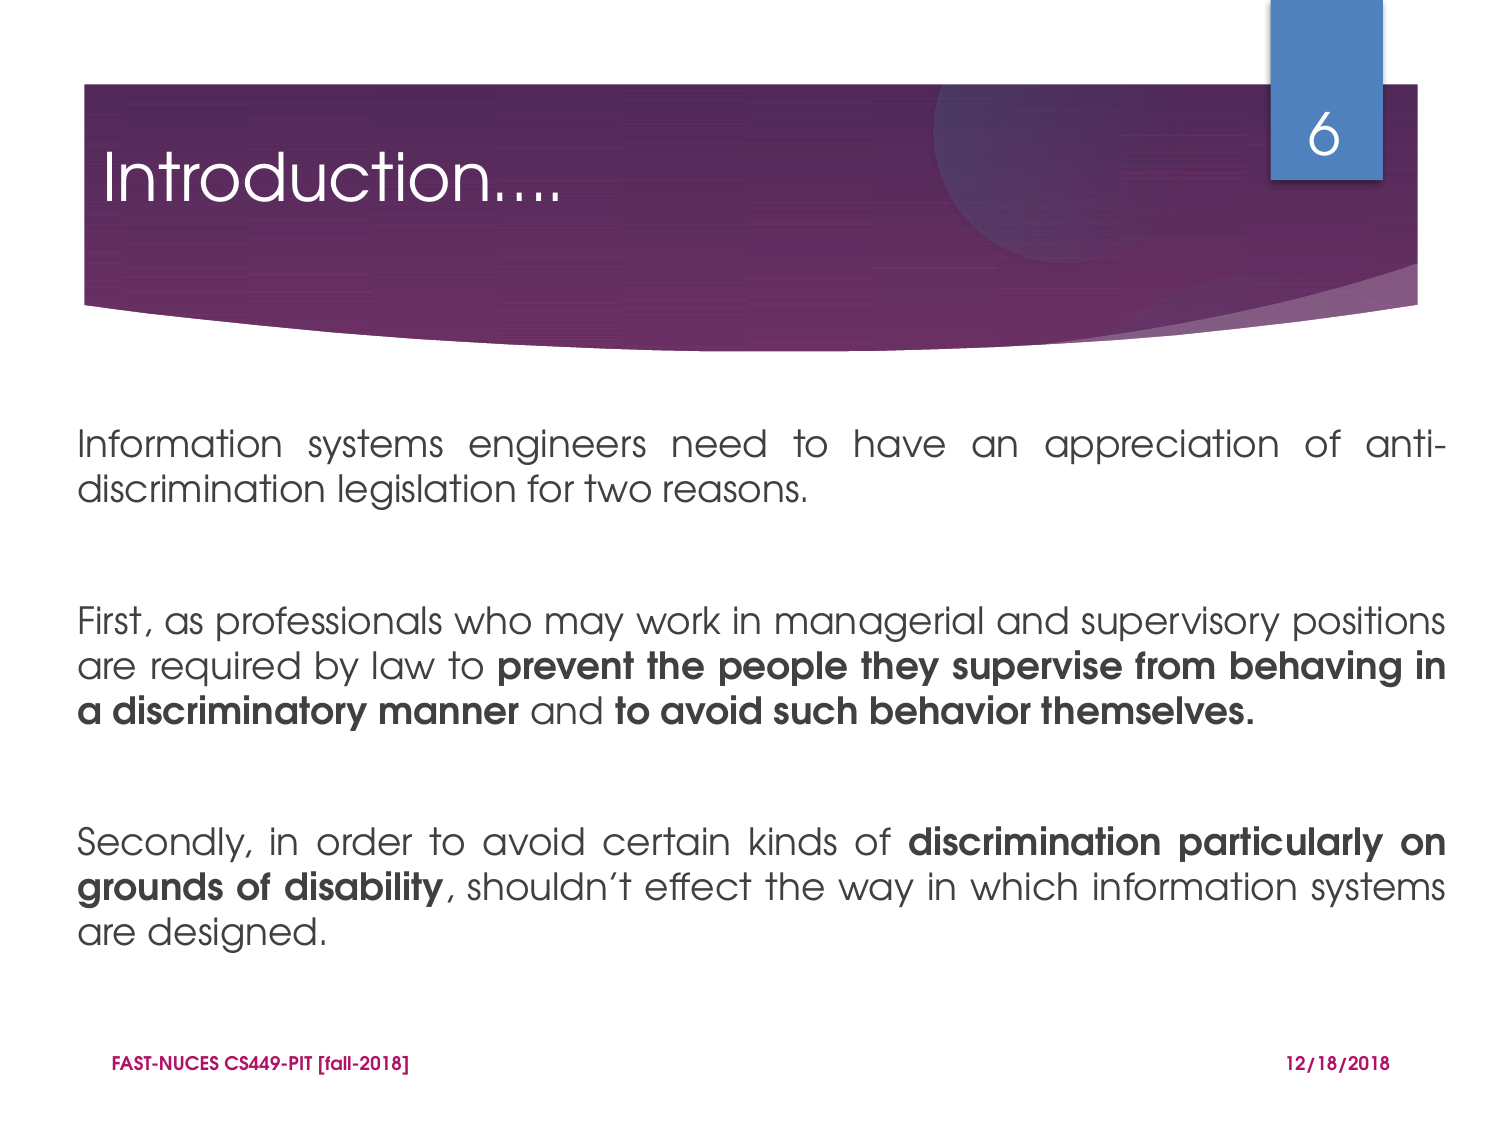

6
Introduction….
Information systems engineers need to have an appreciation of anti-discrimination legislation for two reasons.

First, as professionals who may work in managerial and supervisory positions are required by law to prevent the people they supervise from behaving in a discriminatory manner and to avoid such behavior themselves.

Secondly, in order to avoid certain kinds of discrimination particularly on grounds of disability, shouldn’t effect the way in which information systems are designed.
FAST-NUCES CS449-PIT [fall-2018]
12/18/2018